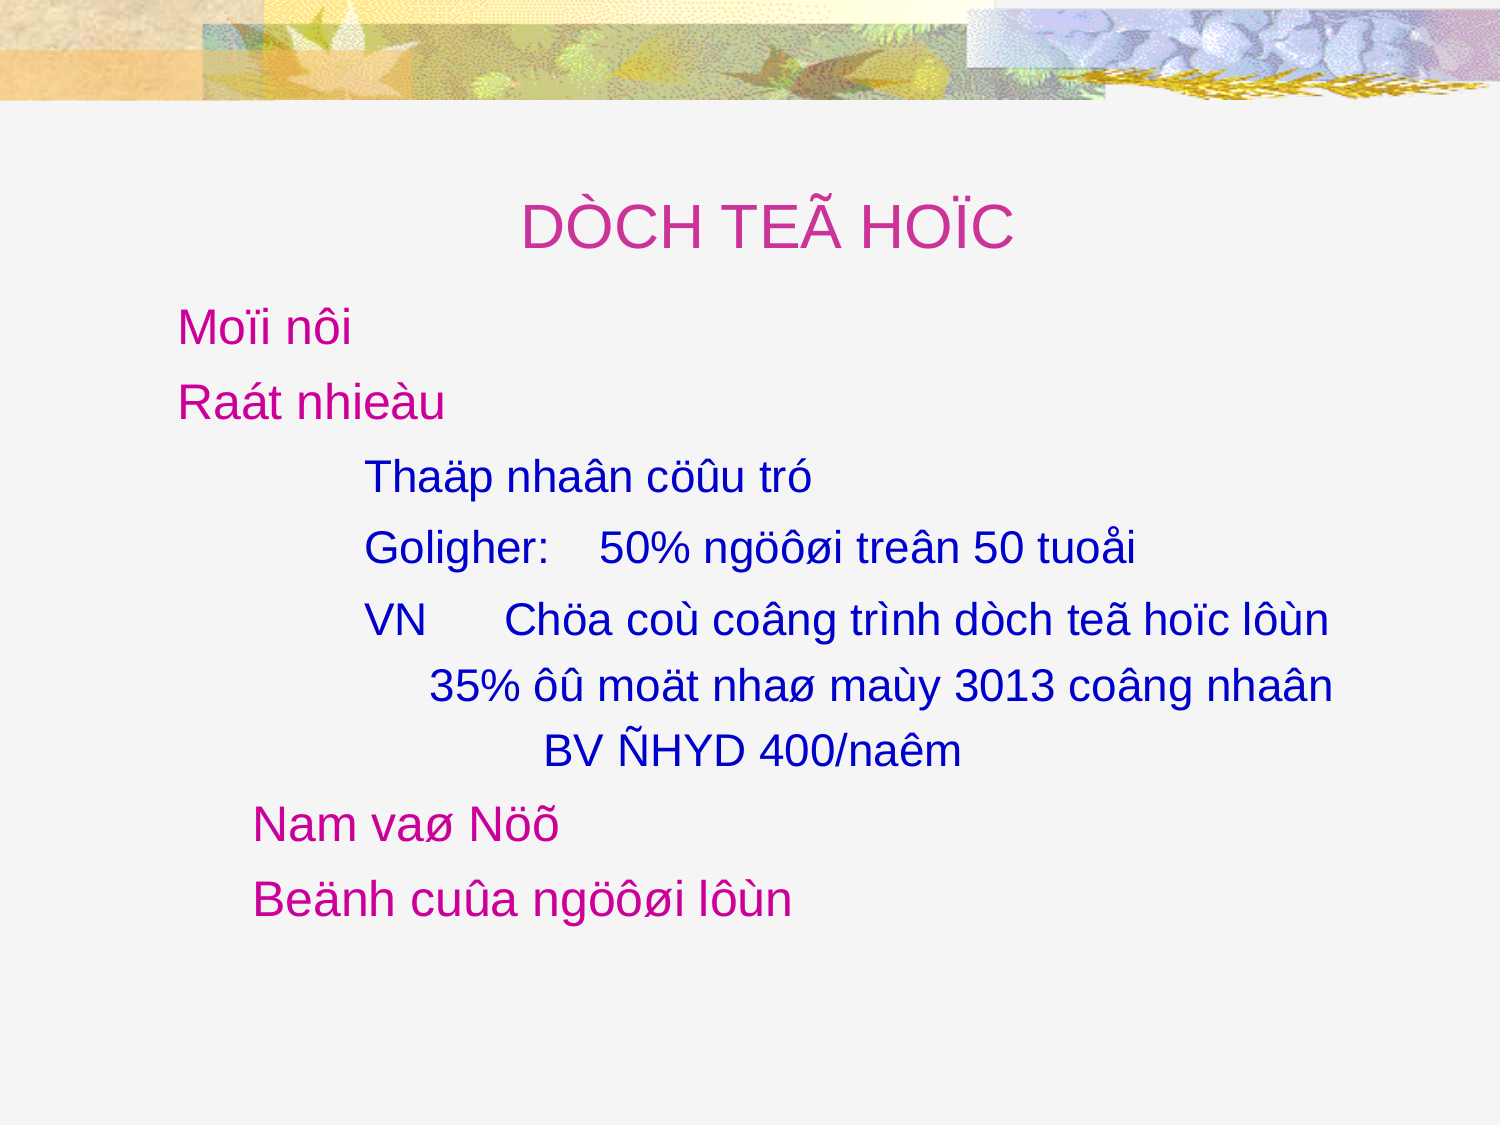

# DÒCH TEÃ HOÏC
	Moïi nôi
	Raát nhieàu
		Thaäp nhaân cöûu tró
		Goligher: 	50% ngöôøi treân 50 tuoåi
		VN      Chöa coù coâng trình dòch teã hoïc lôùn
				35% ôû moät nhaø maùy 3013 coâng nhaân
					BV ÑHYD 400/naêm
	Nam vaø Nöõ
	Beänh cuûa ngöôøi lôùn